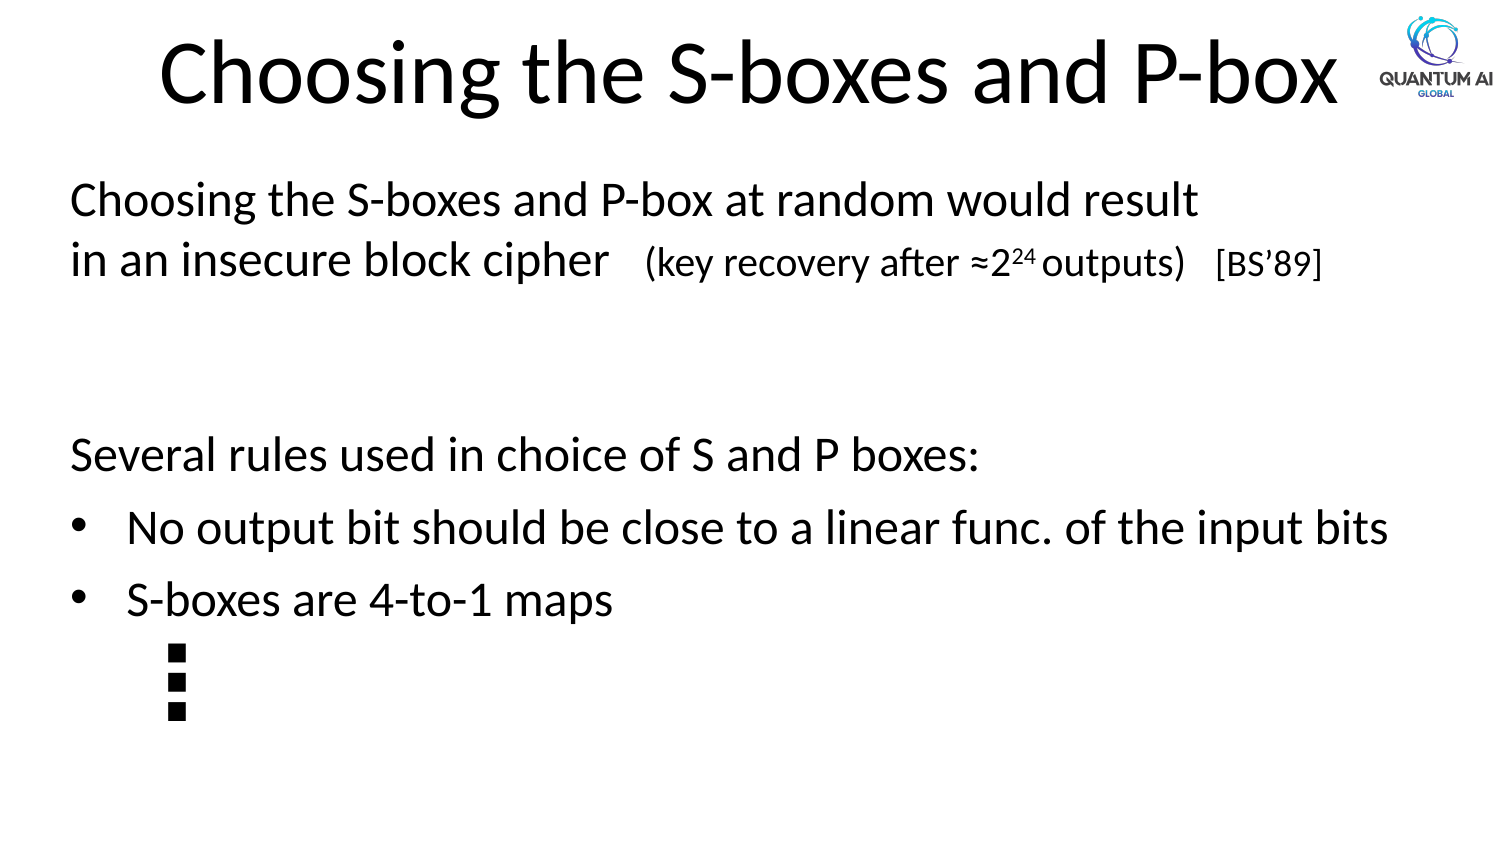

# Choosing the S-boxes and P-box
Choosing the S-boxes and P-box at random would result
in an insecure block cipher   (key recovery after ≈224 outputs)   [BS’89]

Several rules used in choice of S and P boxes:
No output bit should be close to a linear func. of the input bits
S-boxes are 4-to-1 maps
⋮